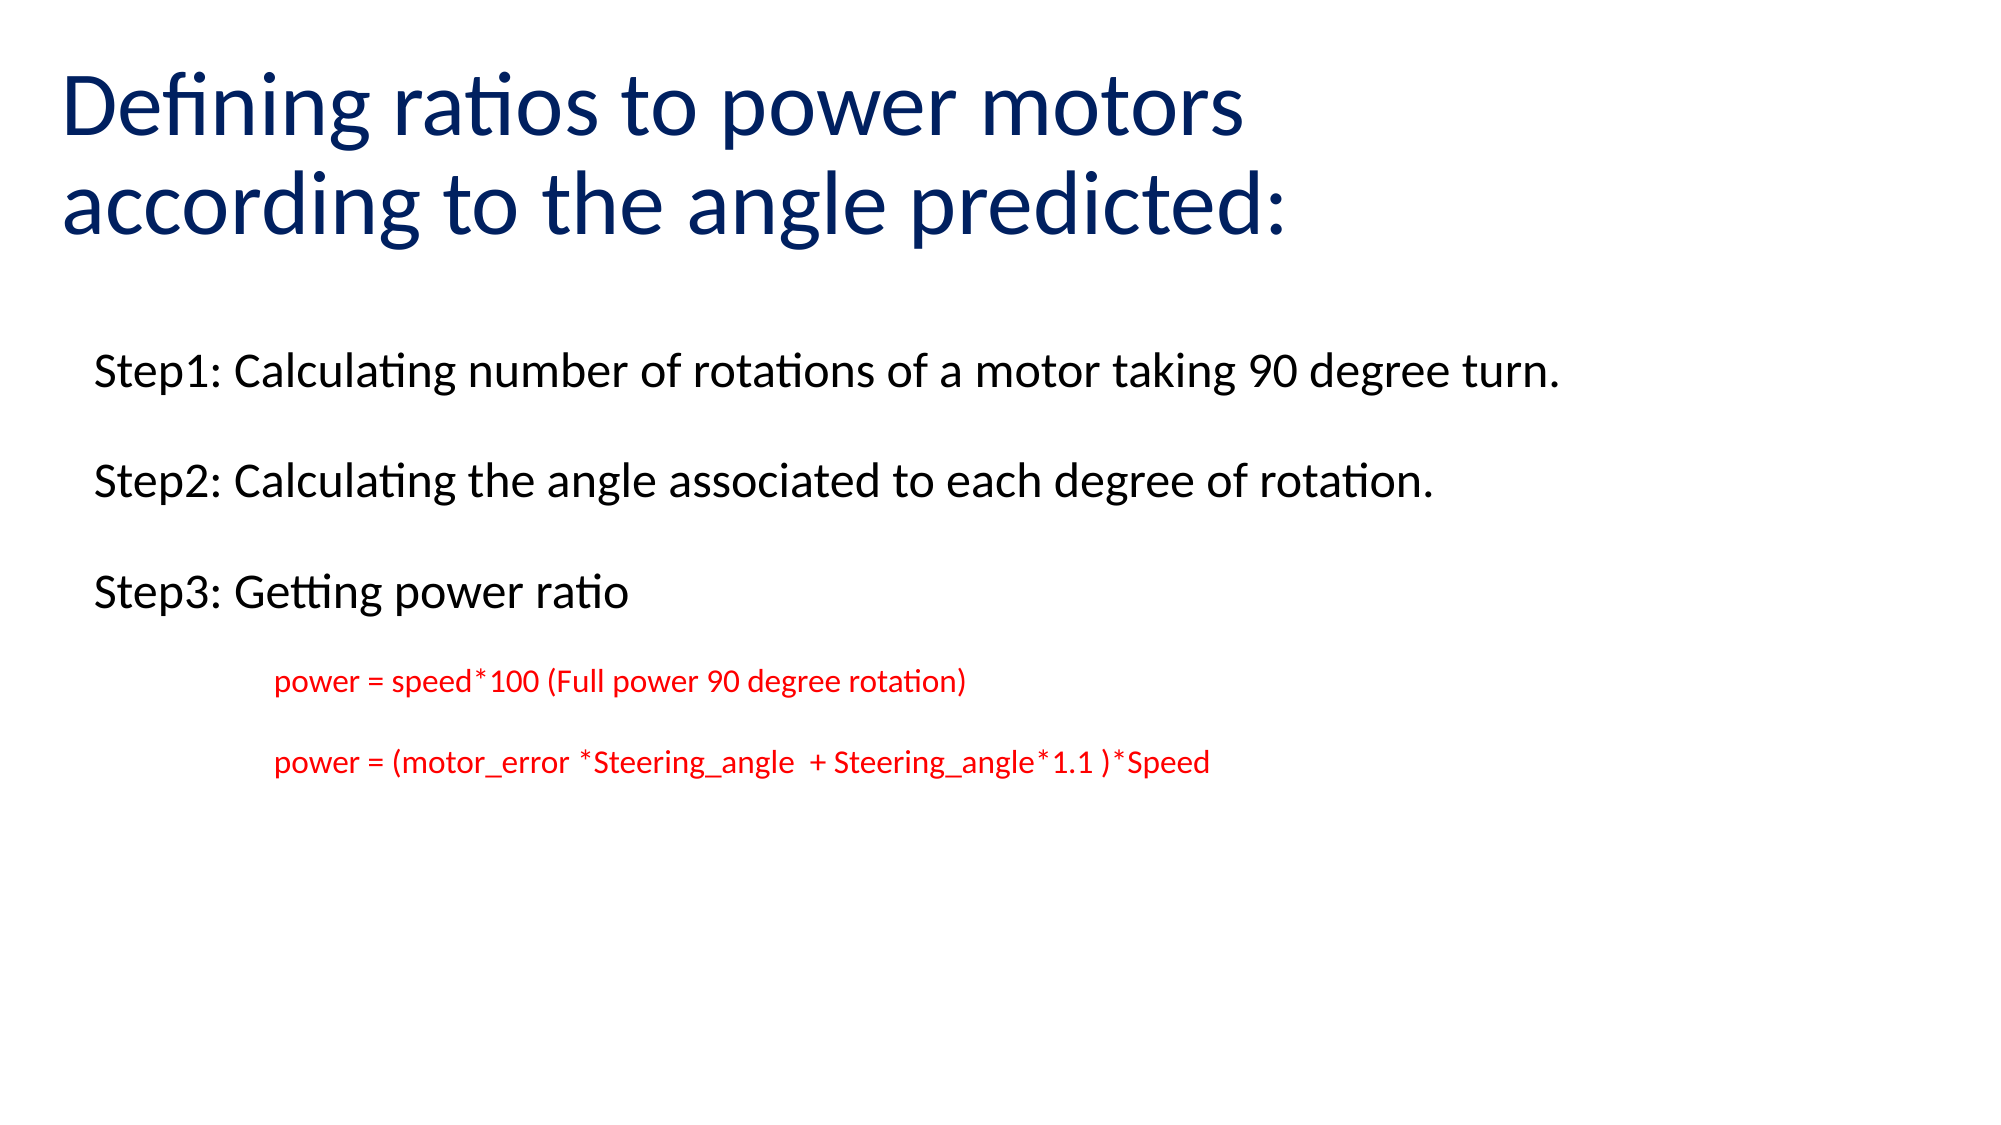

# Defining ratios to power motors according to the angle predicted:
Step1: Calculating number of rotations of a motor taking 90 degree turn.
Step2: Calculating the angle associated to each degree of rotation.
Step3: Getting power ratio
                        power = speed*100 (Full power 90 degree rotation)
                        power = (motor_error *Steering_angle  + Steering_angle*1.1 )*Speed